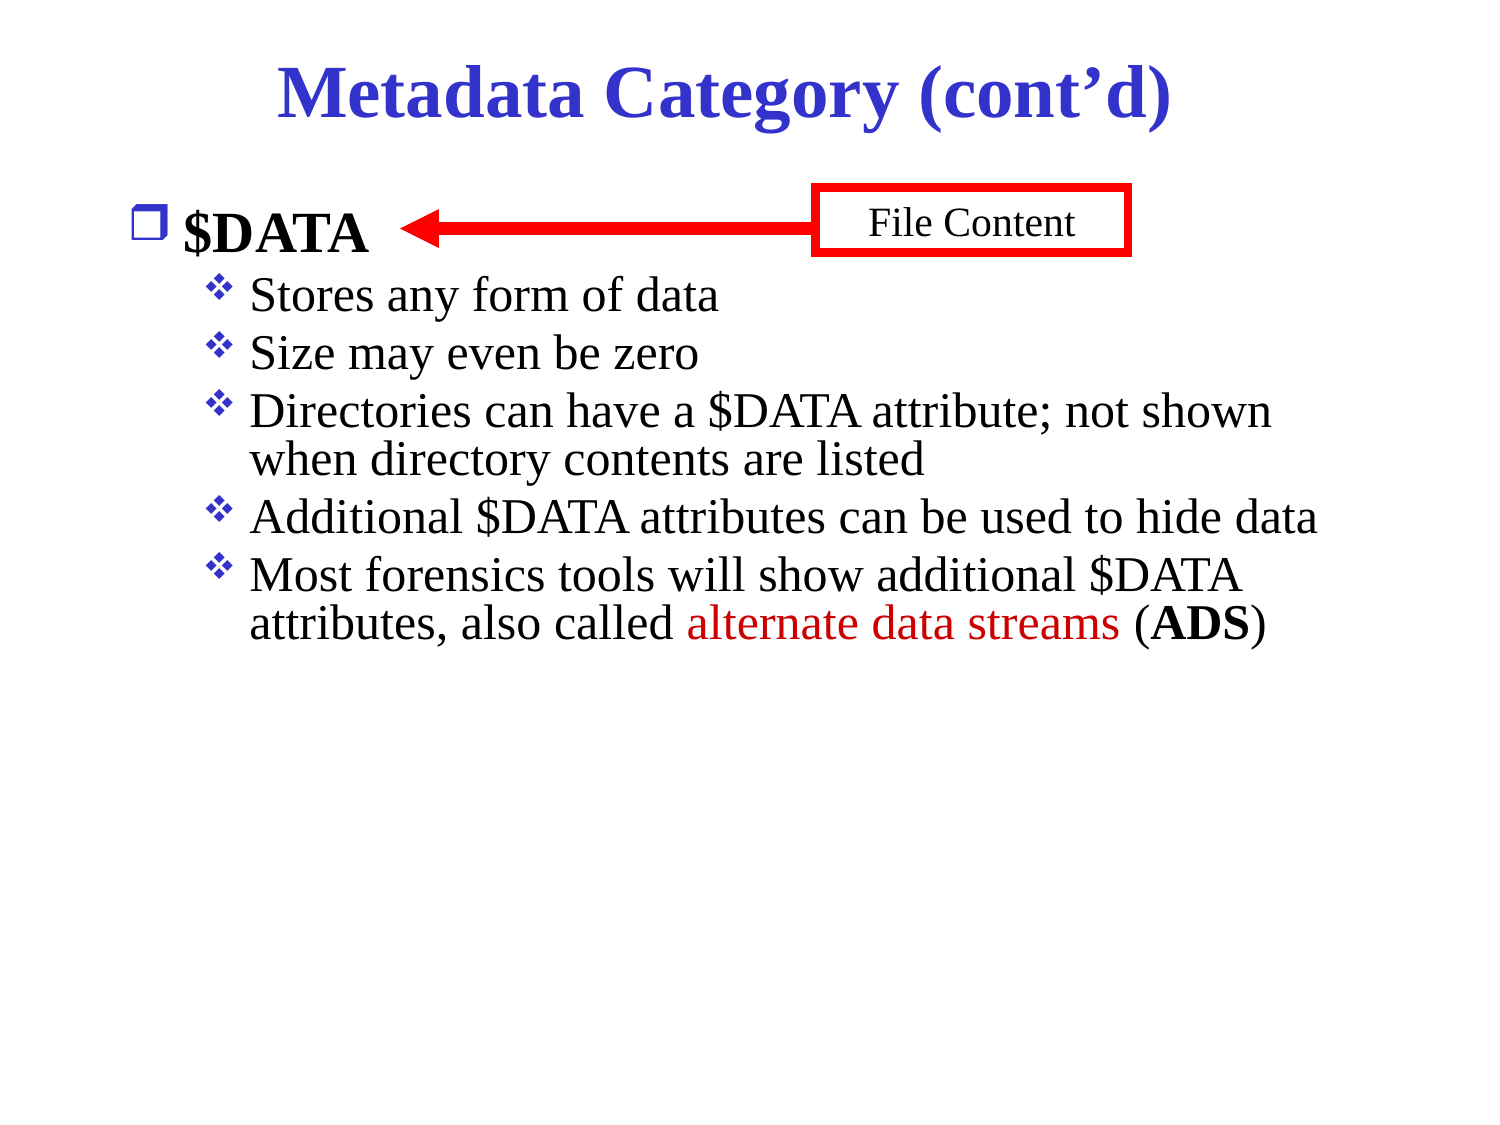

# Metadata Category (cont’d)
File Content
$DATA
Stores any form of data
Size may even be zero
Directories can have a $DATA attribute; not shown when directory contents are listed
Additional $DATA attributes can be used to hide data
Most forensics tools will show additional $DATA attributes, also called alternate data streams (ADS)
79